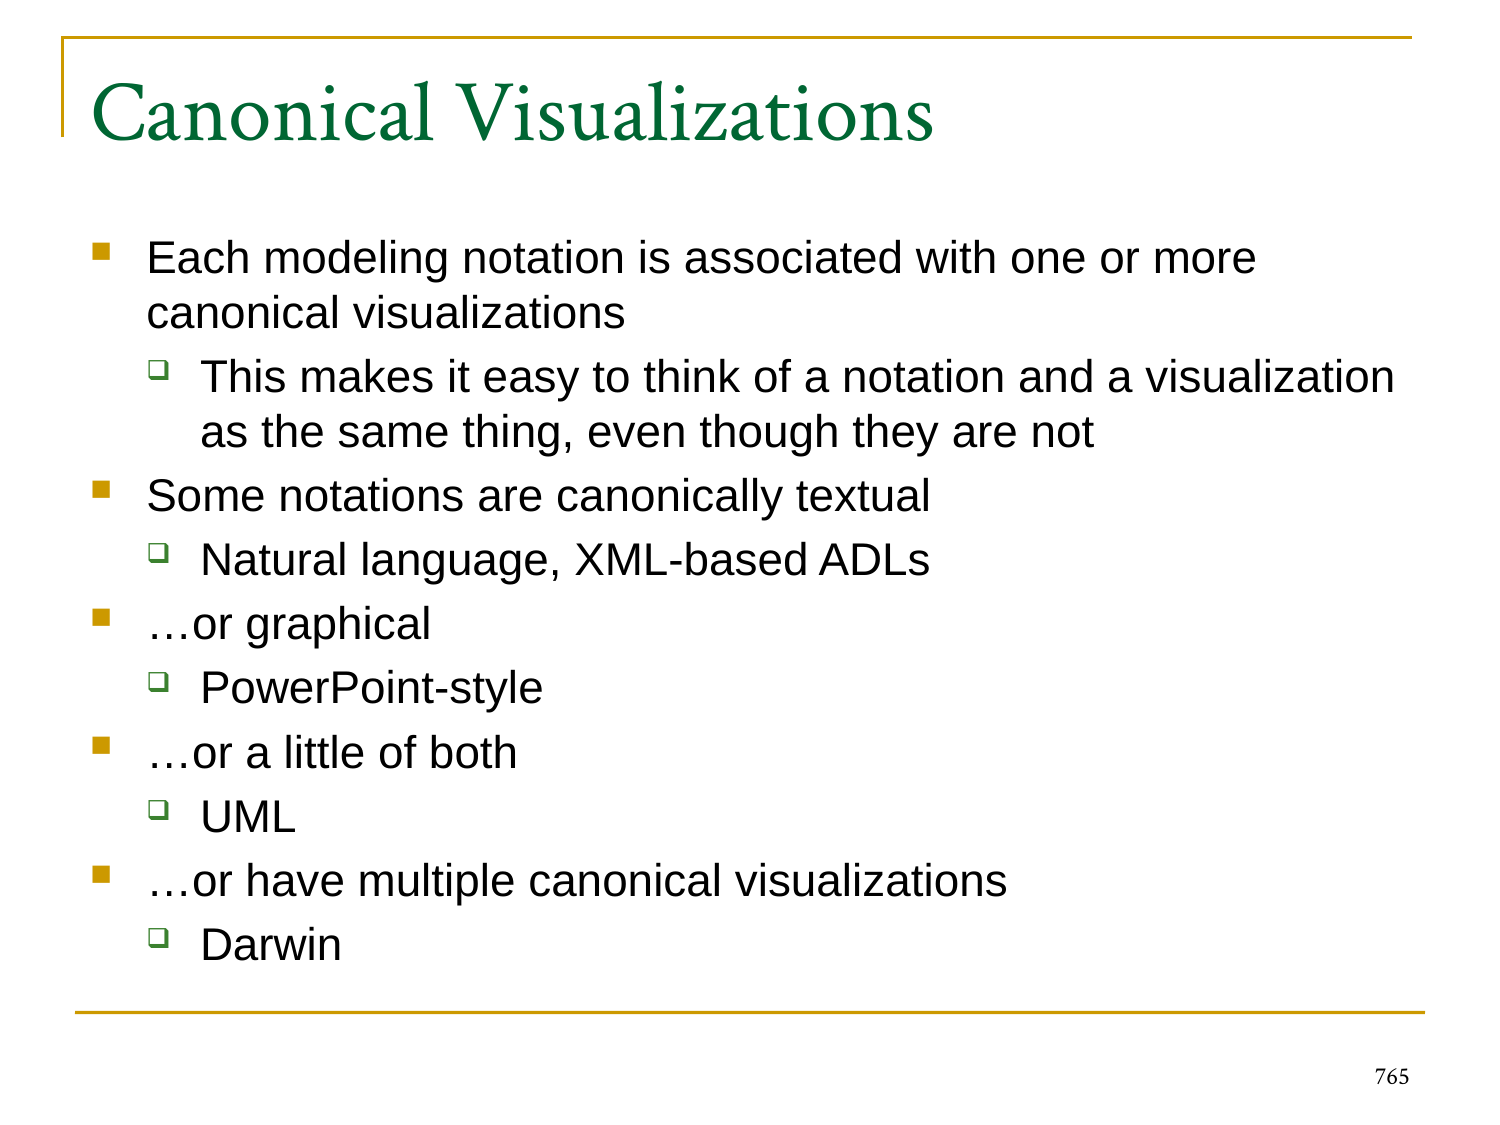

# Canonical Visualizations
Each modeling notation is associated with one or more canonical visualizations
This makes it easy to think of a notation and a visualization as the same thing, even though they are not
Some notations are canonically textual
Natural language, XML-based ADLs
…or graphical
PowerPoint-style
…or a little of both
UML
…or have multiple canonical visualizations
Darwin
765